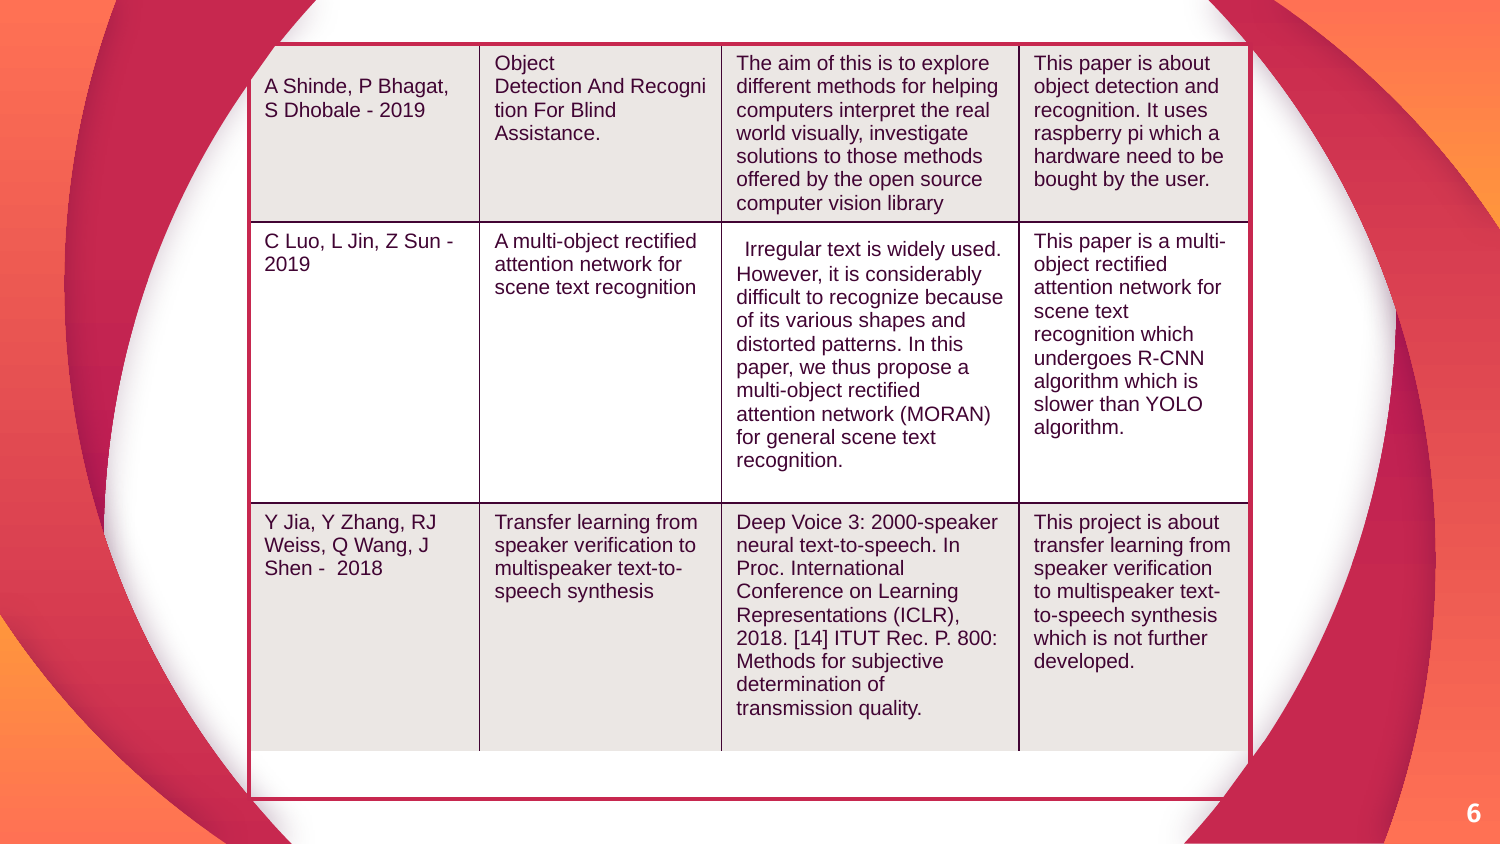

| A Shinde, P Bhagat, S Dhobale - 2019 | Object Detection And Recognition For Blind Assistance. | The aim of this is to explore different methods for helping computers interpret the real world visually, investigate solutions to those methods offered by the open source computer vision library | This paper is about object detection and recognition. It uses raspberry pi which a hardware need to be bought by the user. |
| --- | --- | --- | --- |
| C Luo, L Jin, Z Sun - 2019 | A multi-object rectified attention network for scene text recognition | Irregular text is widely used. However, it is considerably difficult to recognize because of its various shapes and distorted patterns. In this paper, we thus propose a multi-object rectified attention network (MORAN) for general scene text recognition. | This paper is a multi-object rectified attention network for scene text recognition which undergoes R-CNN algorithm which is slower than YOLO algorithm. |
| Y Jia, Y Zhang, RJ Weiss, Q Wang, J Shen - 2018 | Transfer learning from speaker verification to multispeaker text-to-speech synthesis | Deep Voice 3: 2000-speaker neural text-to-speech. In Proc. International Conference on Learning Representations (ICLR), 2018. [14] ITUT Rec. P. 800: Methods for subjective determination of transmission quality. | This project is about transfer learning from speaker verification to multispeaker text-to-speech synthesis which is not further developed. |

6